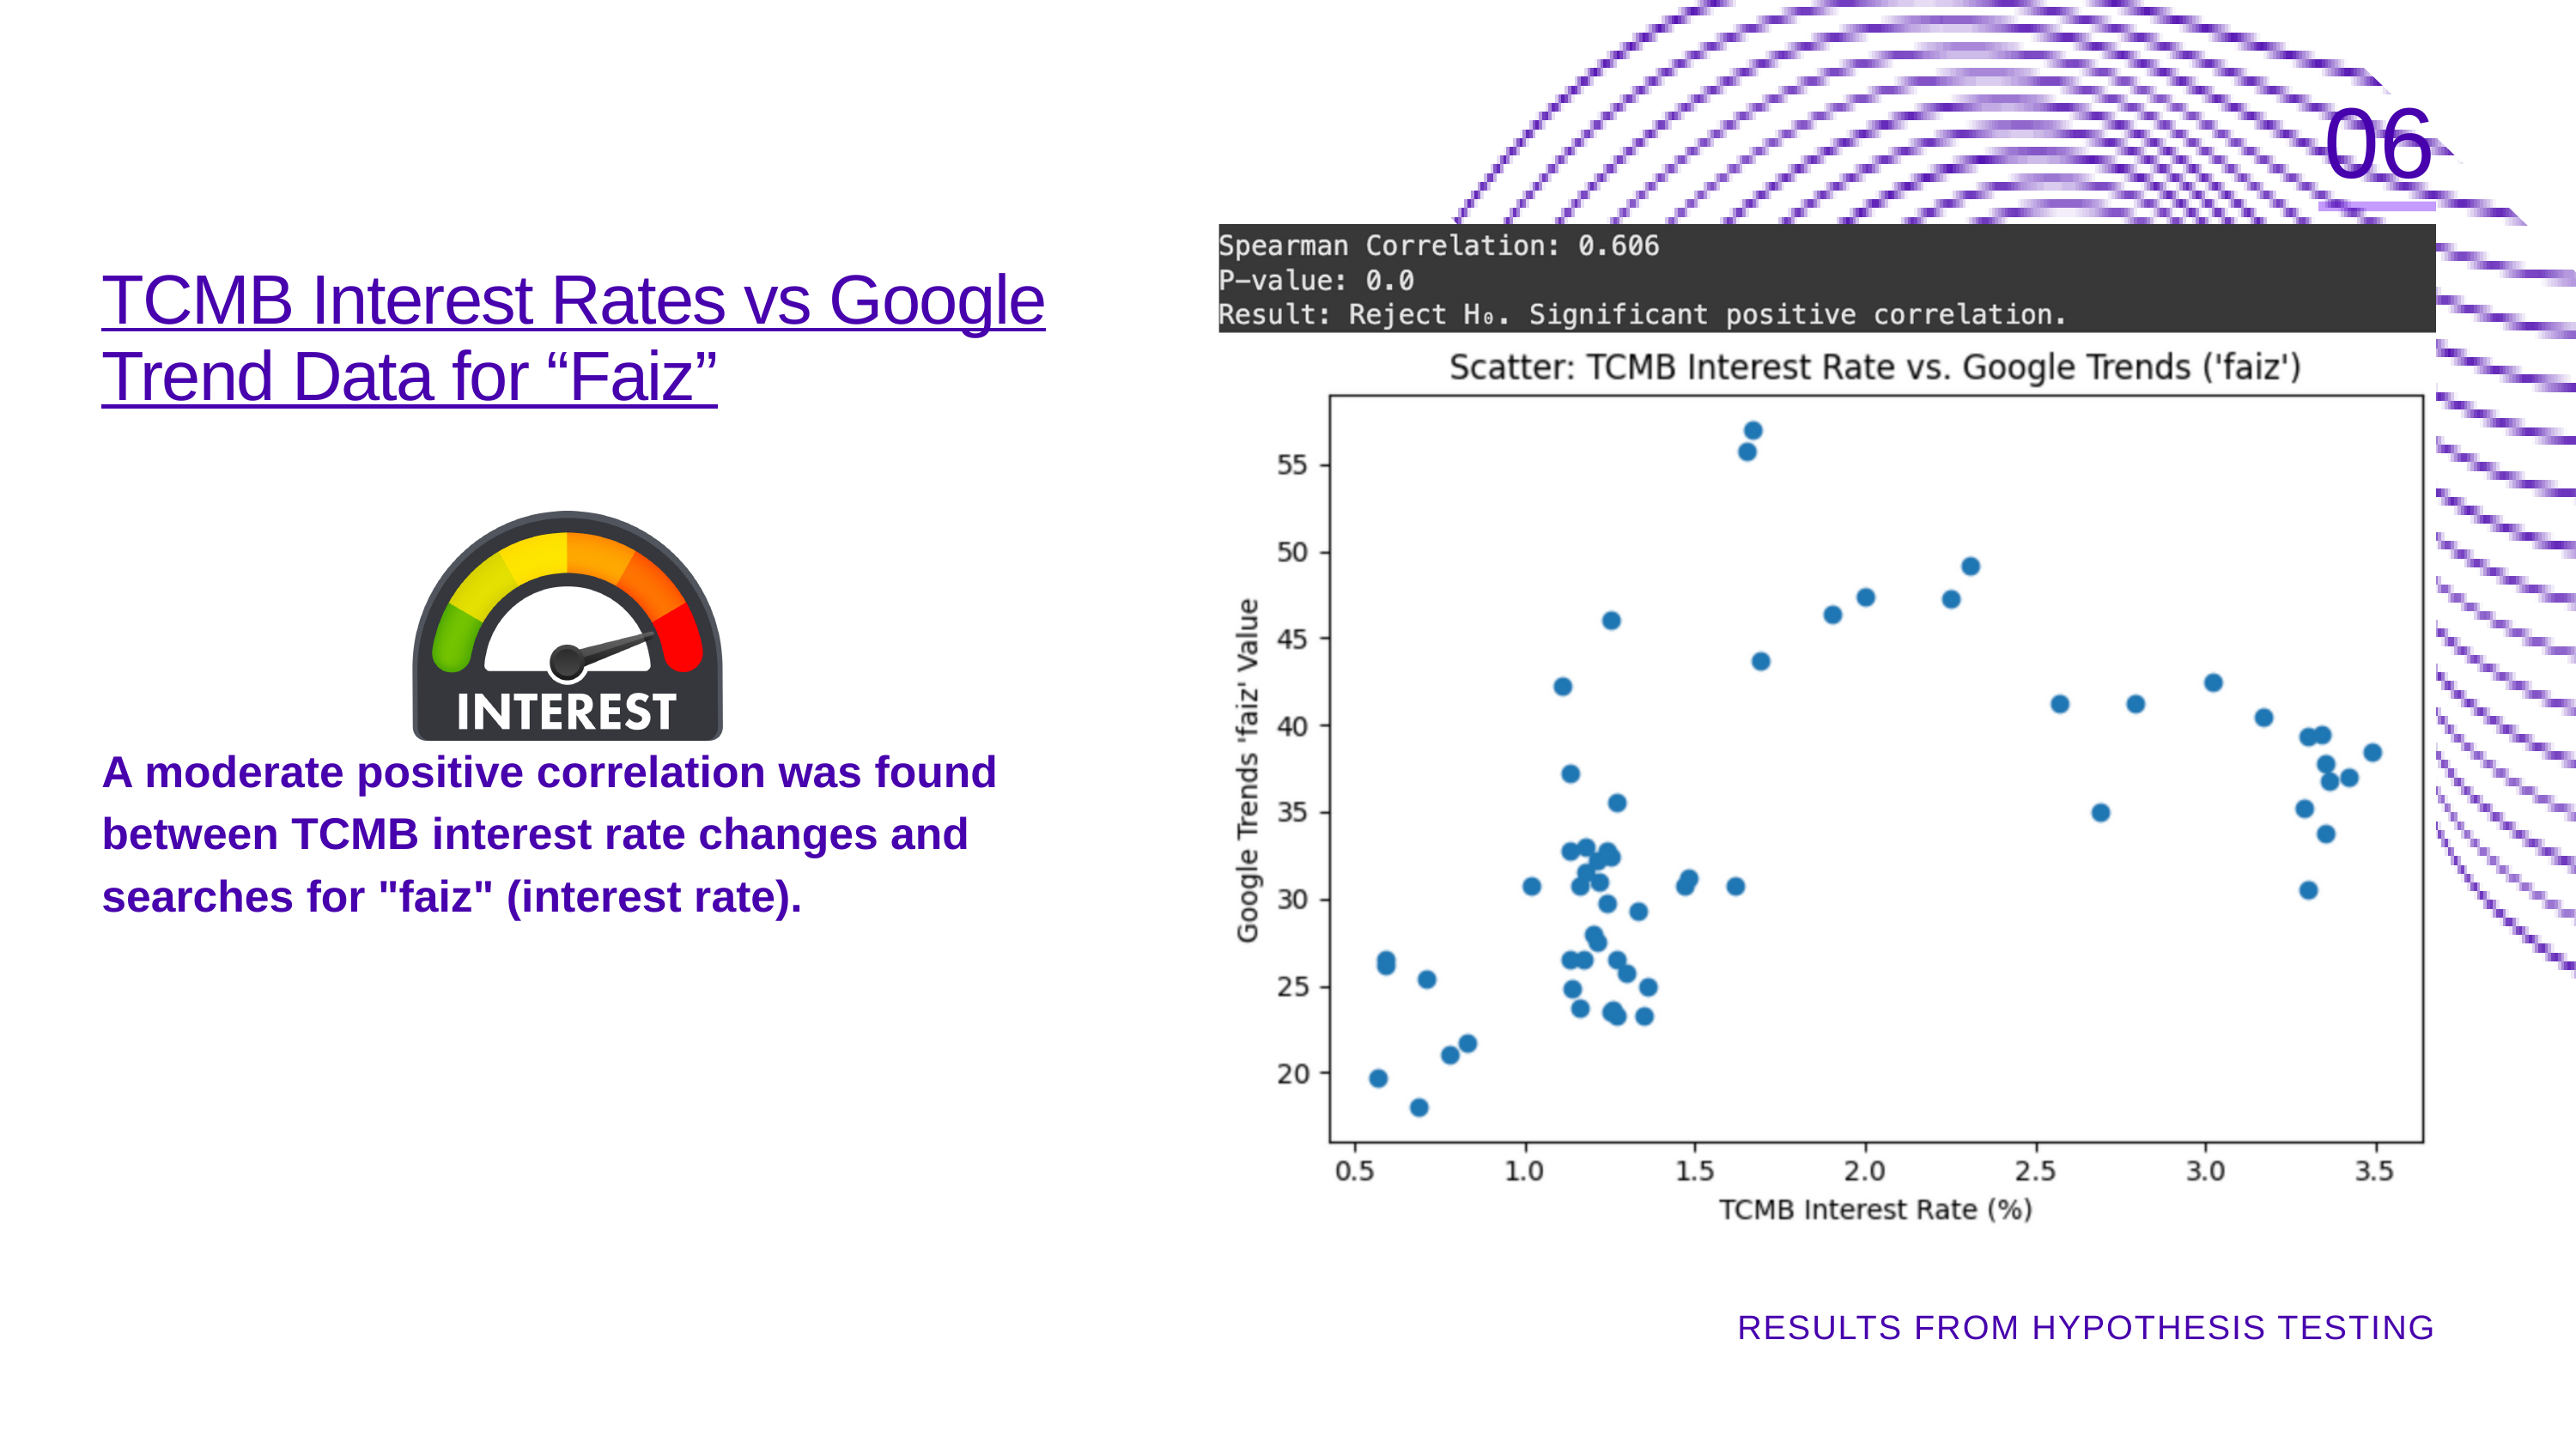

06

TCMB Interest Rates vs Google Trend Data for “Faiz”

A moderate positive correlation was found between TCMB interest rate changes and searches for "faiz" (interest rate).

RESULTS FROM HYPOTHESIS TESTING